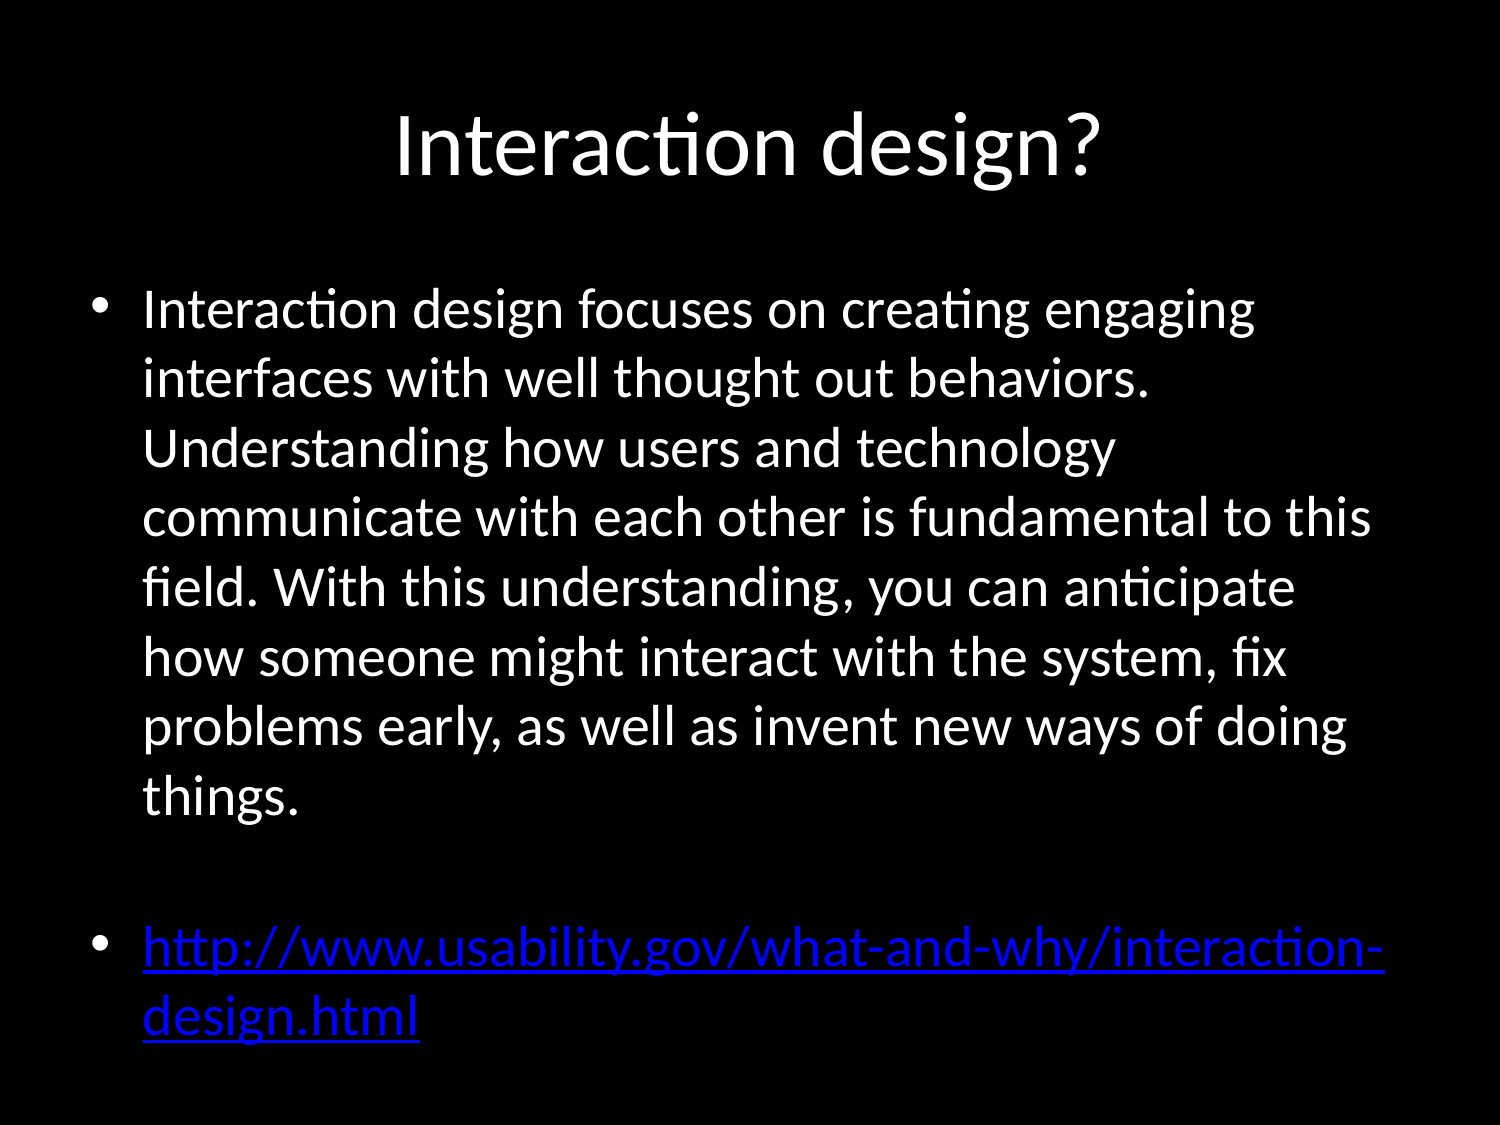

# Interaction design?
Interaction design focuses on creating engaging interfaces with well thought out behaviors. Understanding how users and technology communicate with each other is fundamental to this field. With this understanding, you can anticipate how someone might interact with the system, fix problems early, as well as invent new ways of doing things.
http://www.usability.gov/what-and-why/interaction-design.html